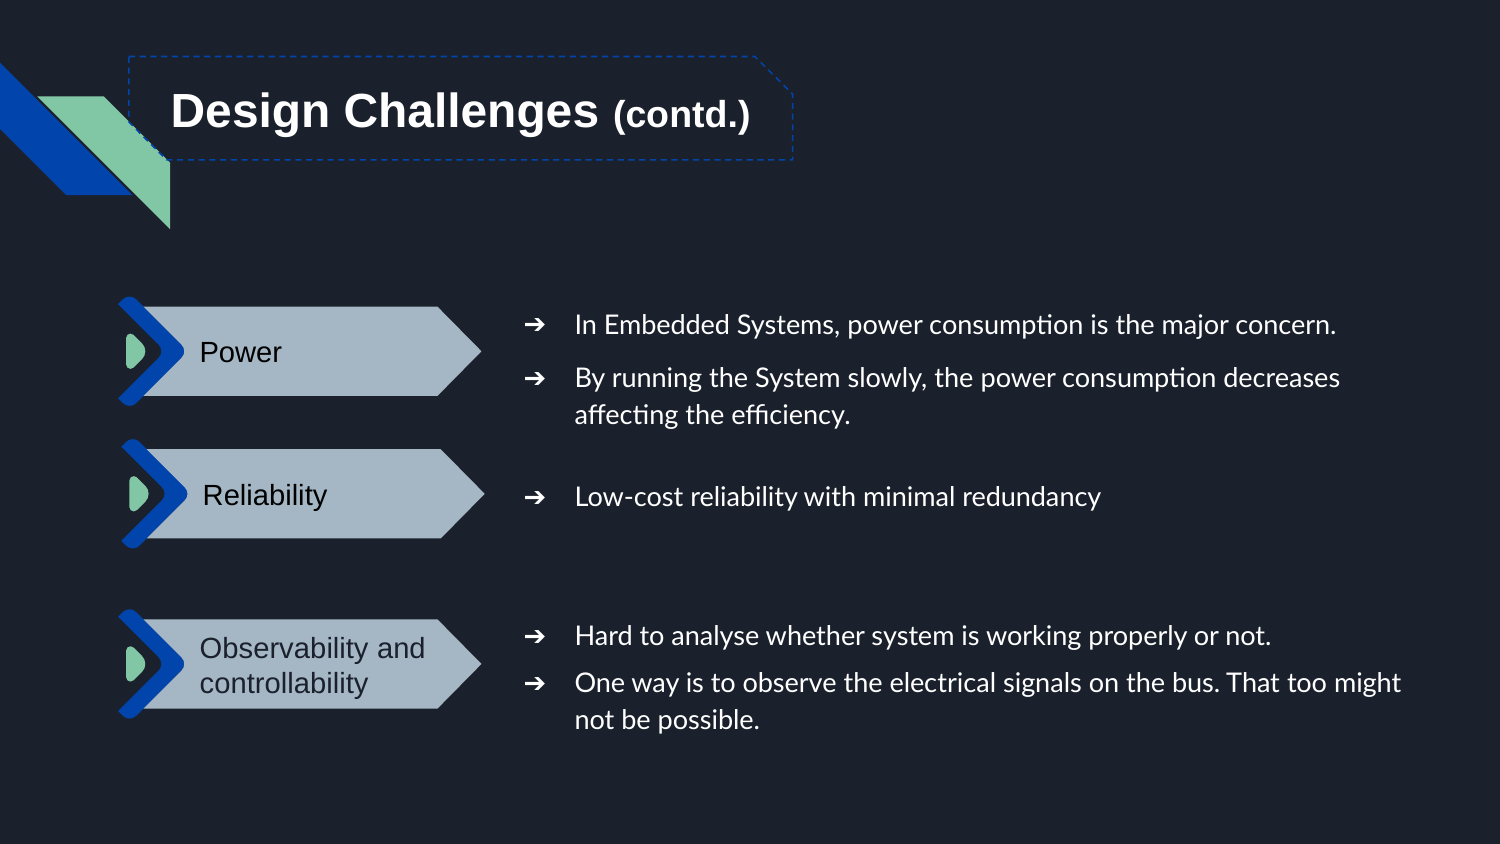

Design Challenges (contd.)
In Embedded Systems, power consumption is the major concern.

     Power

By running the System slowly, the power consumption decreases affecting the efficiency.

     Reliability

Low-cost reliability with minimal redundancy
Hard to analyse whether system is working properly or not.

     Observability and
     controllability

One way is to observe the electrical signals on the bus. That too might not be possible.